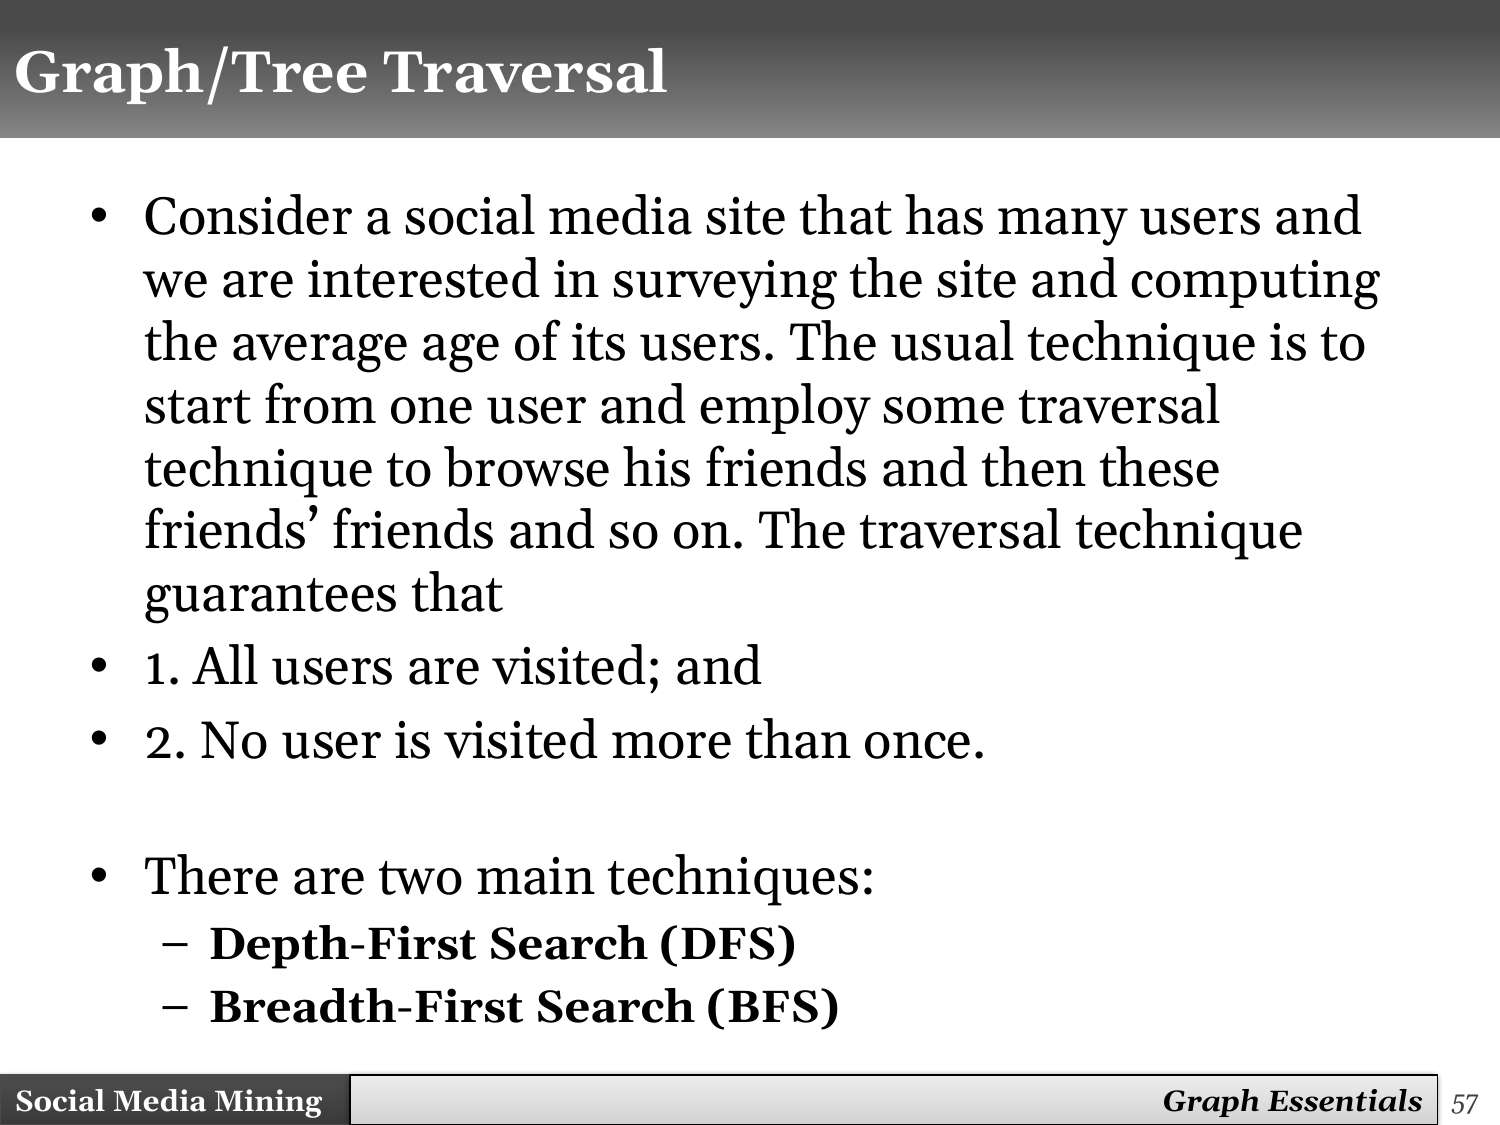

# Graph/Tree Traversal
Consider a social media site that has many users and we are interested in surveying the site and computing the average age of its users. The usual technique is to start from one user and employ some traversal technique to browse his friends and then these friends’ friends and so on. The traversal technique guarantees that
1. All users are visited; and
2. No user is visited more than once.

There are two main techniques:
Depth-First Search (DFS)
Breadth-First Search (BFS)